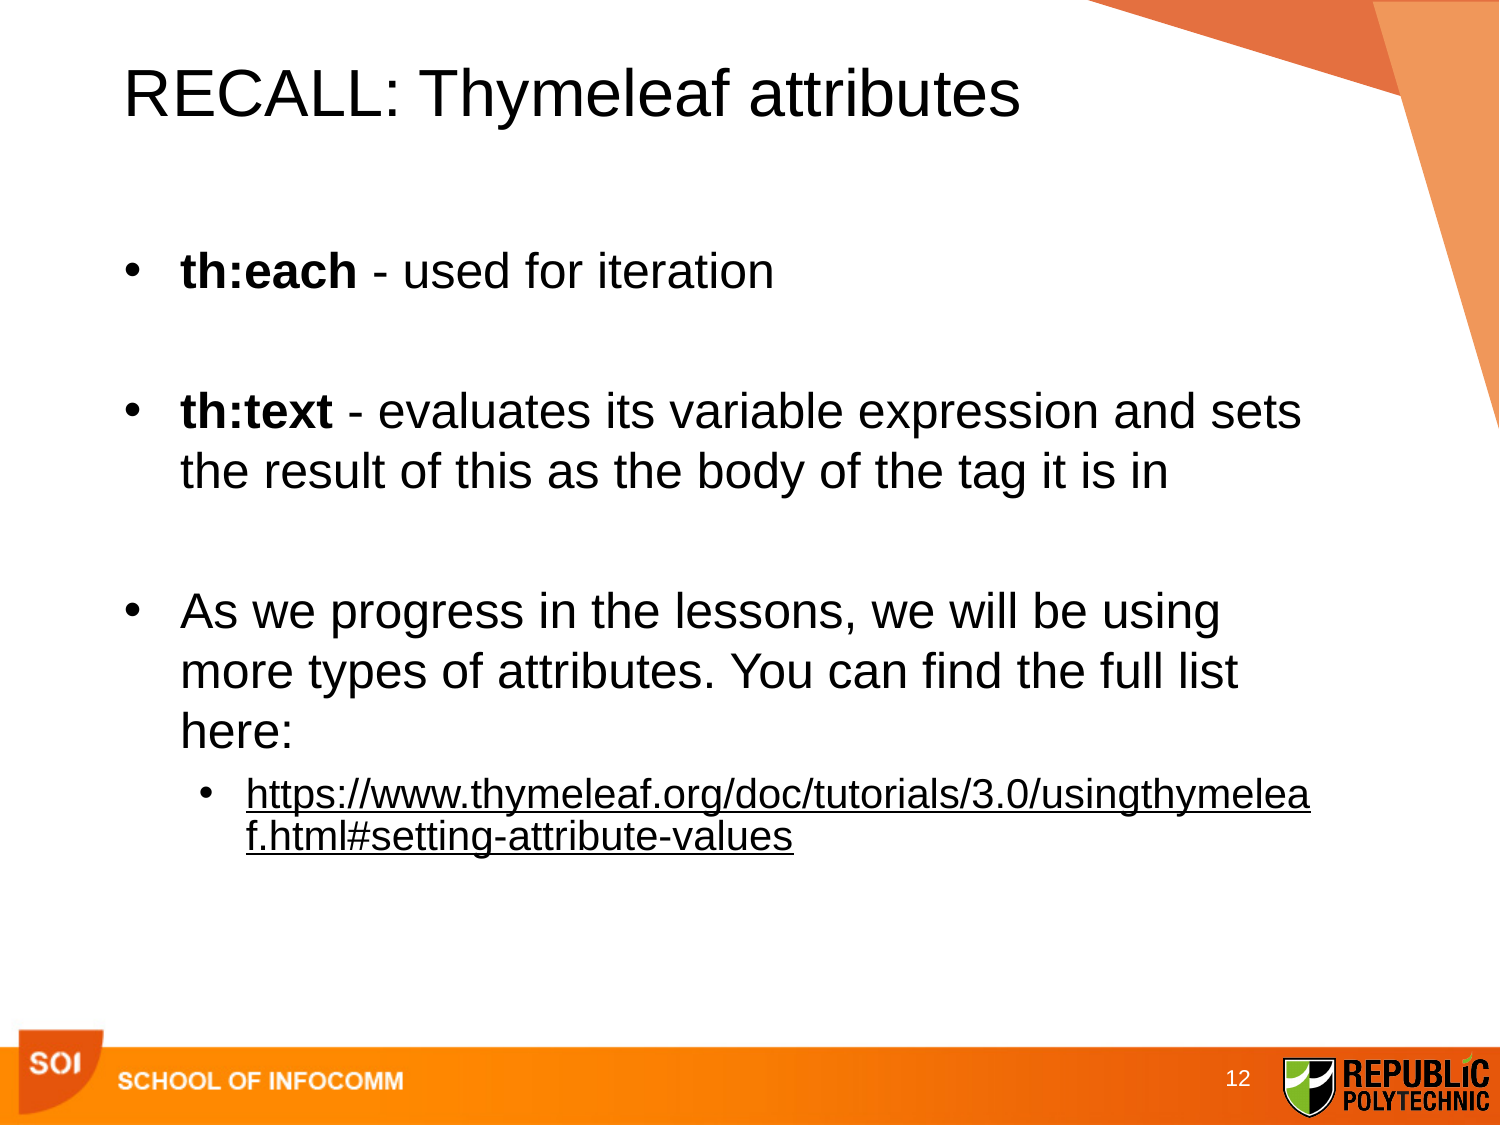

# RECALL: Thymeleaf attributes
th:each - used for iteration

th:text - evaluates its variable expression and sets the result of this as the body of the tag it is in

As we progress in the lessons, we will be using more types of attributes. You can find the full list here:
https://www.thymeleaf.org/doc/tutorials/3.0/usingthymeleaf.html#setting-attribute-values

12